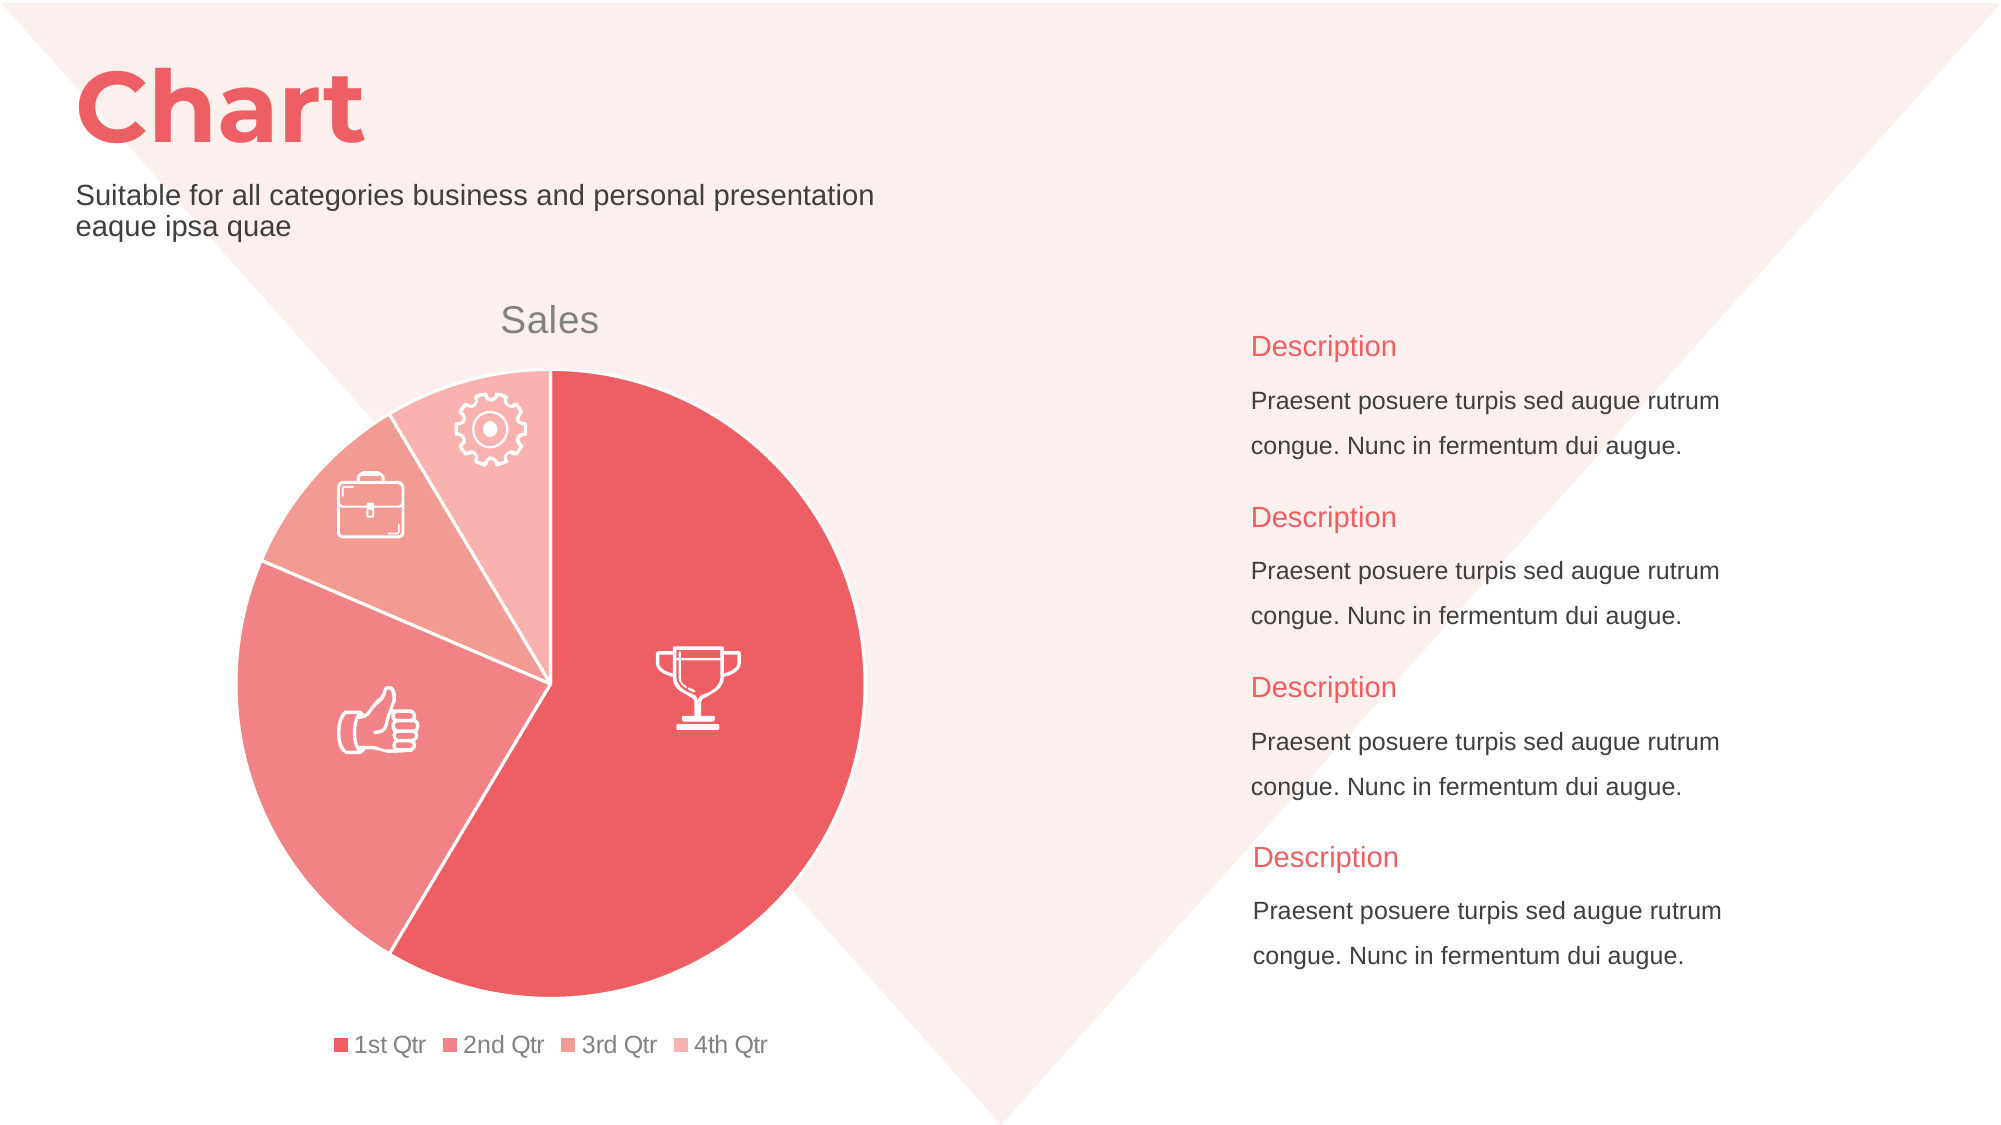

# Chart
Suitable for all categories business and personal presentation eaque ipsa quae

### Chart:

| Category | Sales |
|---|---|
| 1st Qtr | 8.2 |
| 2nd Qtr | 3.2 |
| 3rd Qtr | 1.4 |
| 4th Qtr | 1.2 |
Description
Praesent posuere turpis sed augue rutrum congue. Nunc in fermentum dui augue.

Description
Praesent posuere turpis sed augue rutrum congue. Nunc in fermentum dui augue.

Description

Praesent posuere turpis sed augue rutrum congue. Nunc in fermentum dui augue.
Description
Praesent posuere turpis sed augue rutrum congue. Nunc in fermentum dui augue.